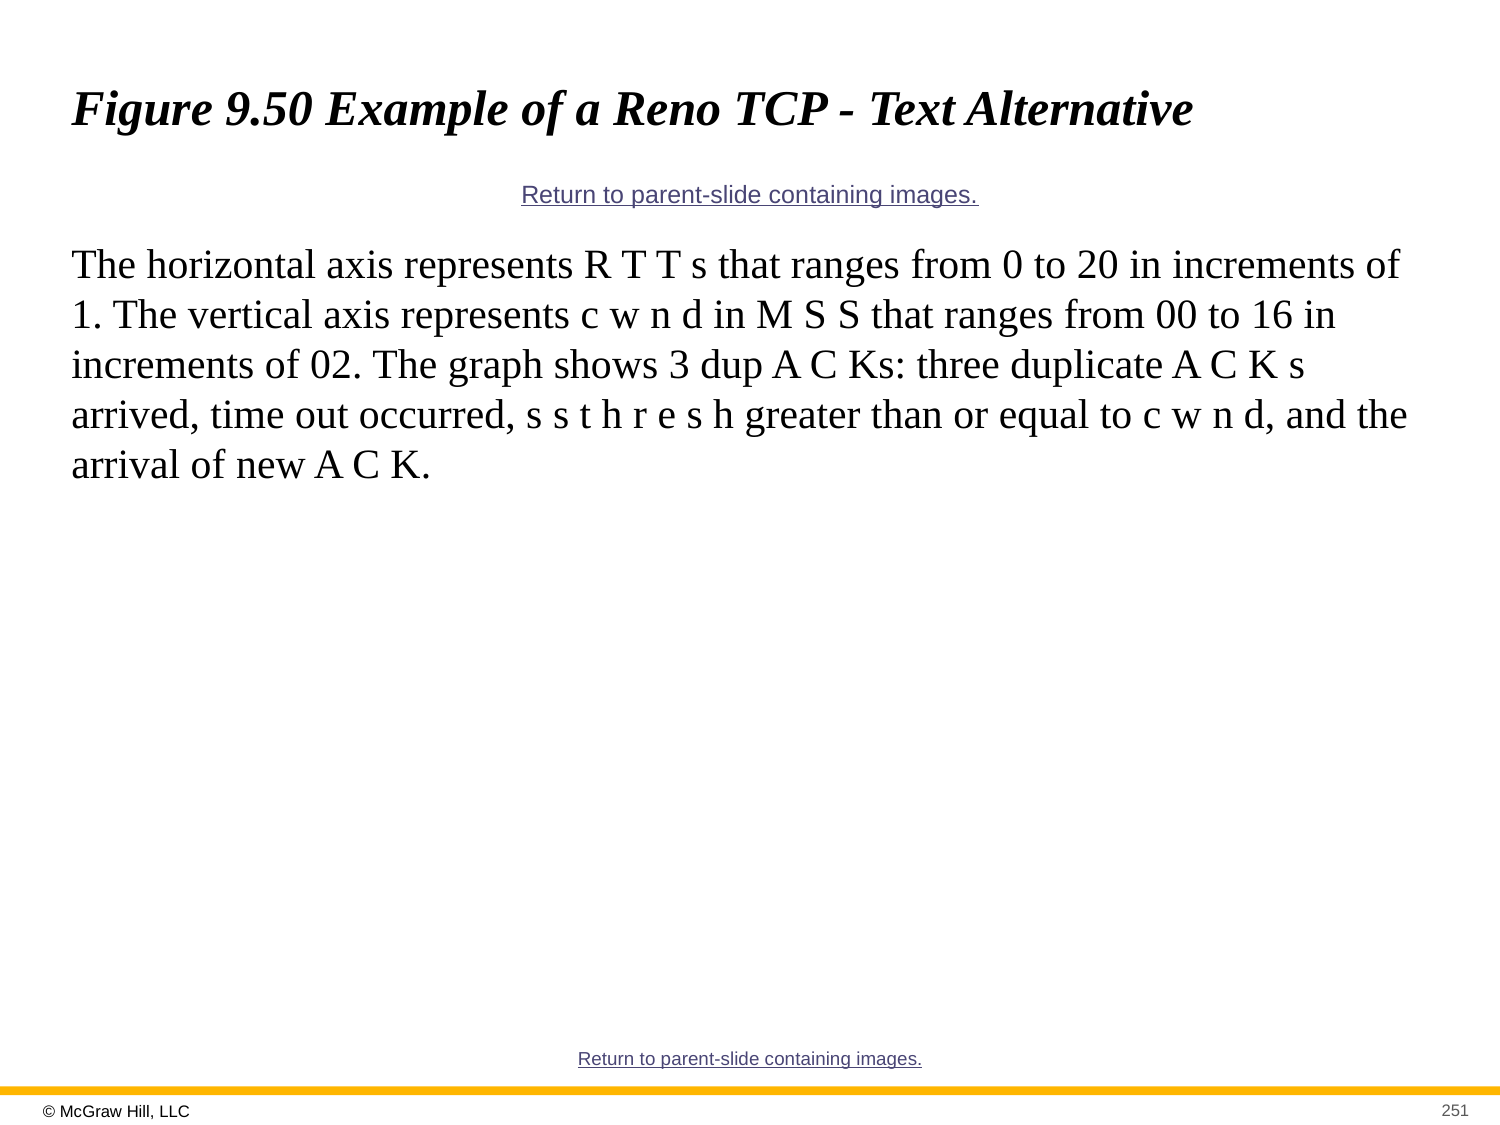

# Figure 9.50 Example of a Reno TCP - Text Alternative
Return to parent-slide containing images.
The horizontal axis represents R T T s that ranges from 0 to 20 in increments of 1. The vertical axis represents c w n d in M S S that ranges from 00 to 16 in increments of 02. The graph shows 3 dup A C Ks: three duplicate A C K s arrived, time out occurred, s s t h r e s h greater than or equal to c w n d, and the arrival of new A C K.
Return to parent-slide containing images.
251